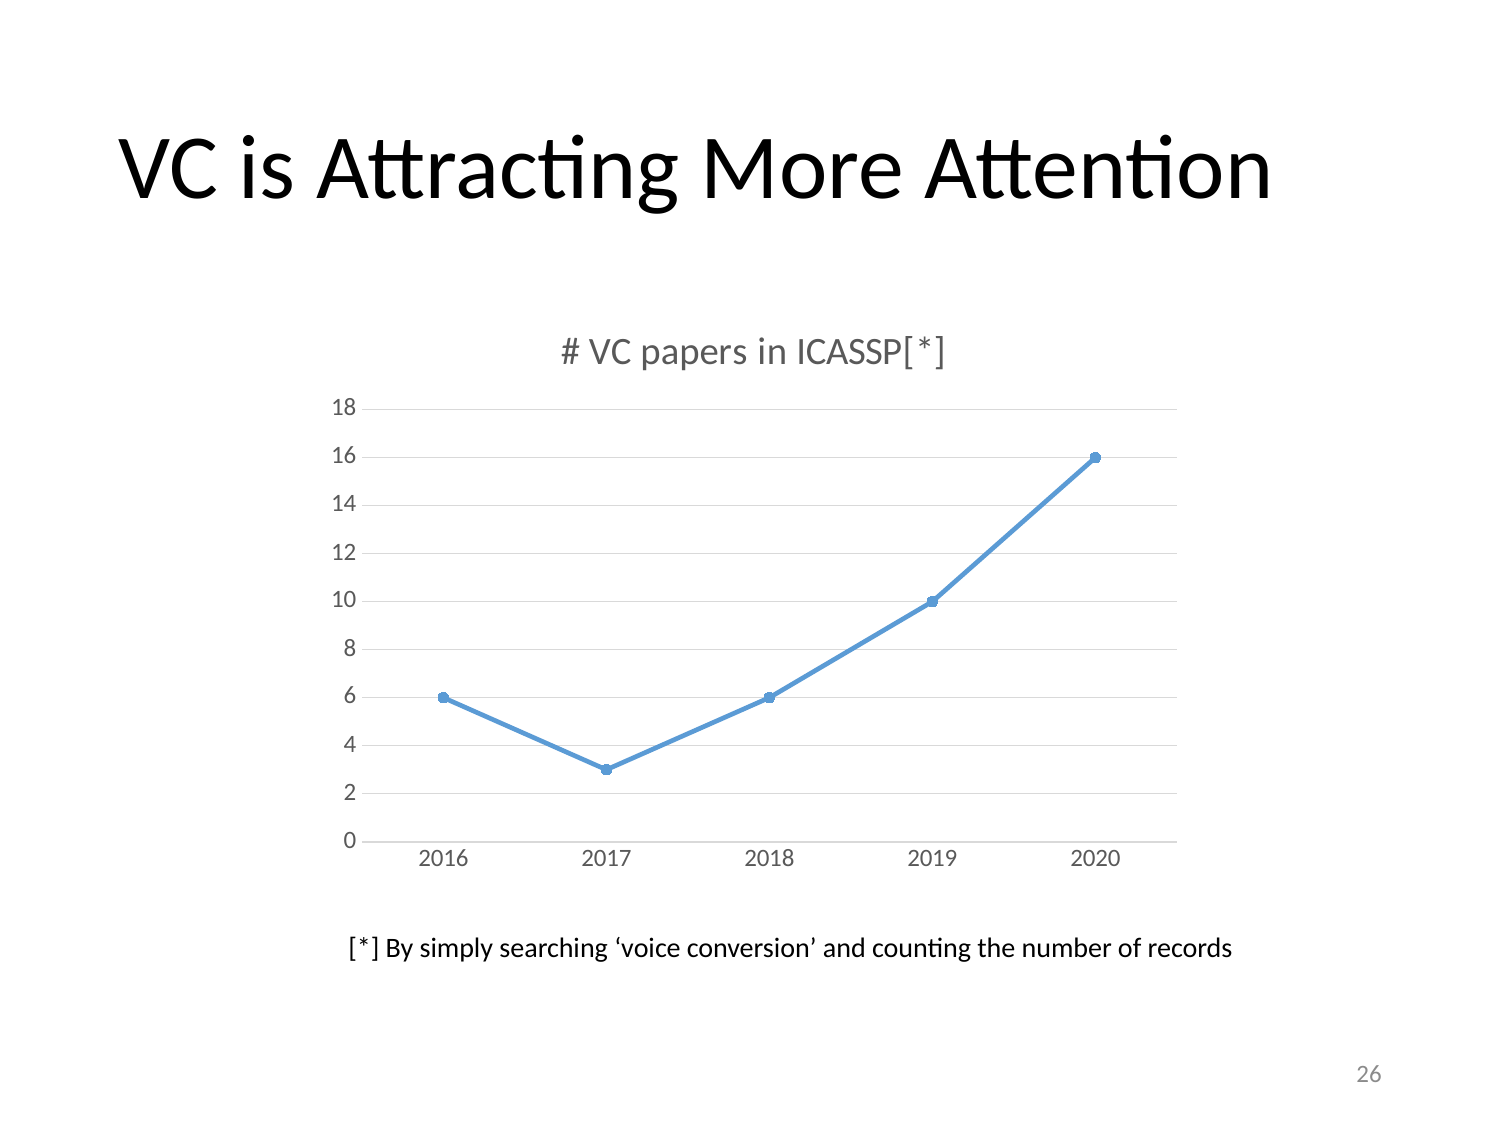

# VC is Attracting More Attention

### Chart: # VC papers in ICASSP[*]

| Category | # VC papers in ICASSP[*]
 |
|---|---|
| 2016 | 6.0 |
| 2017 | 3.0 |
| 2018 | 6.0 |
| 2019 | 10.0 |
| 2020 | 16.0 |
[*] By simply searching ‘voice conversion’ and counting the number of records
26